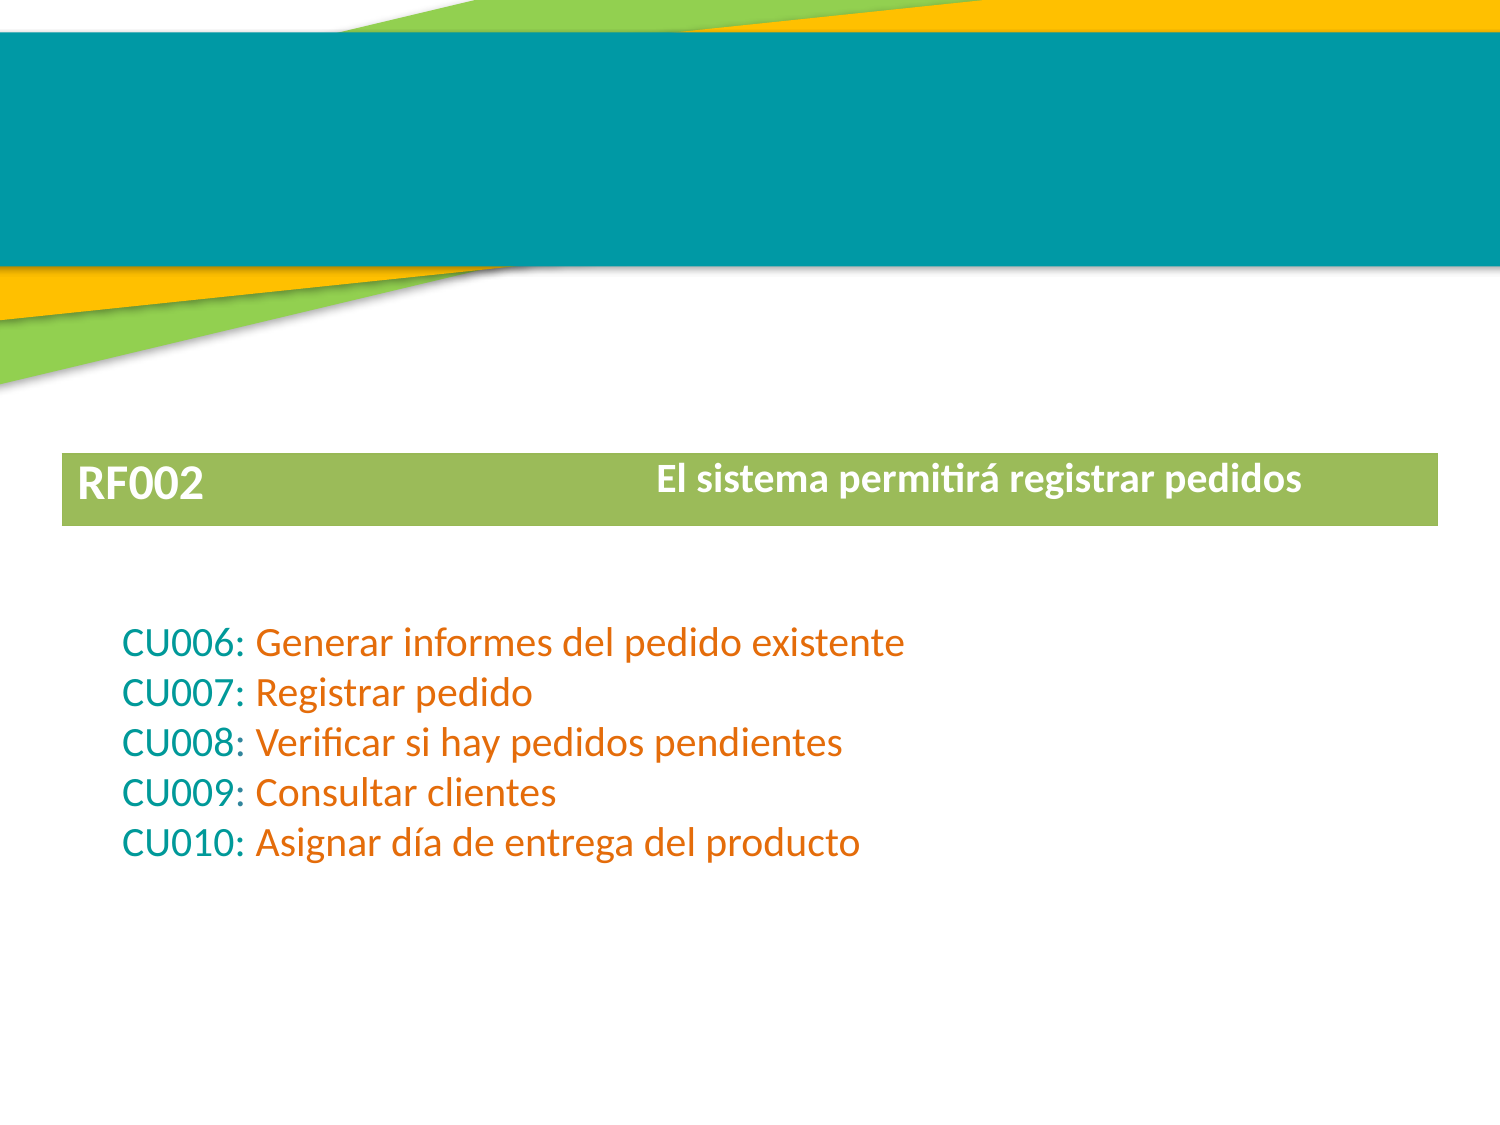

| RF002 | El sistema permitirá registrar pedidos |
| --- | --- |
CU006: Generar informes del pedido existente
CU007: Registrar pedido
CU008: Verificar si hay pedidos pendientes
CU009: Consultar clientes
CU010: Asignar día de entrega del producto